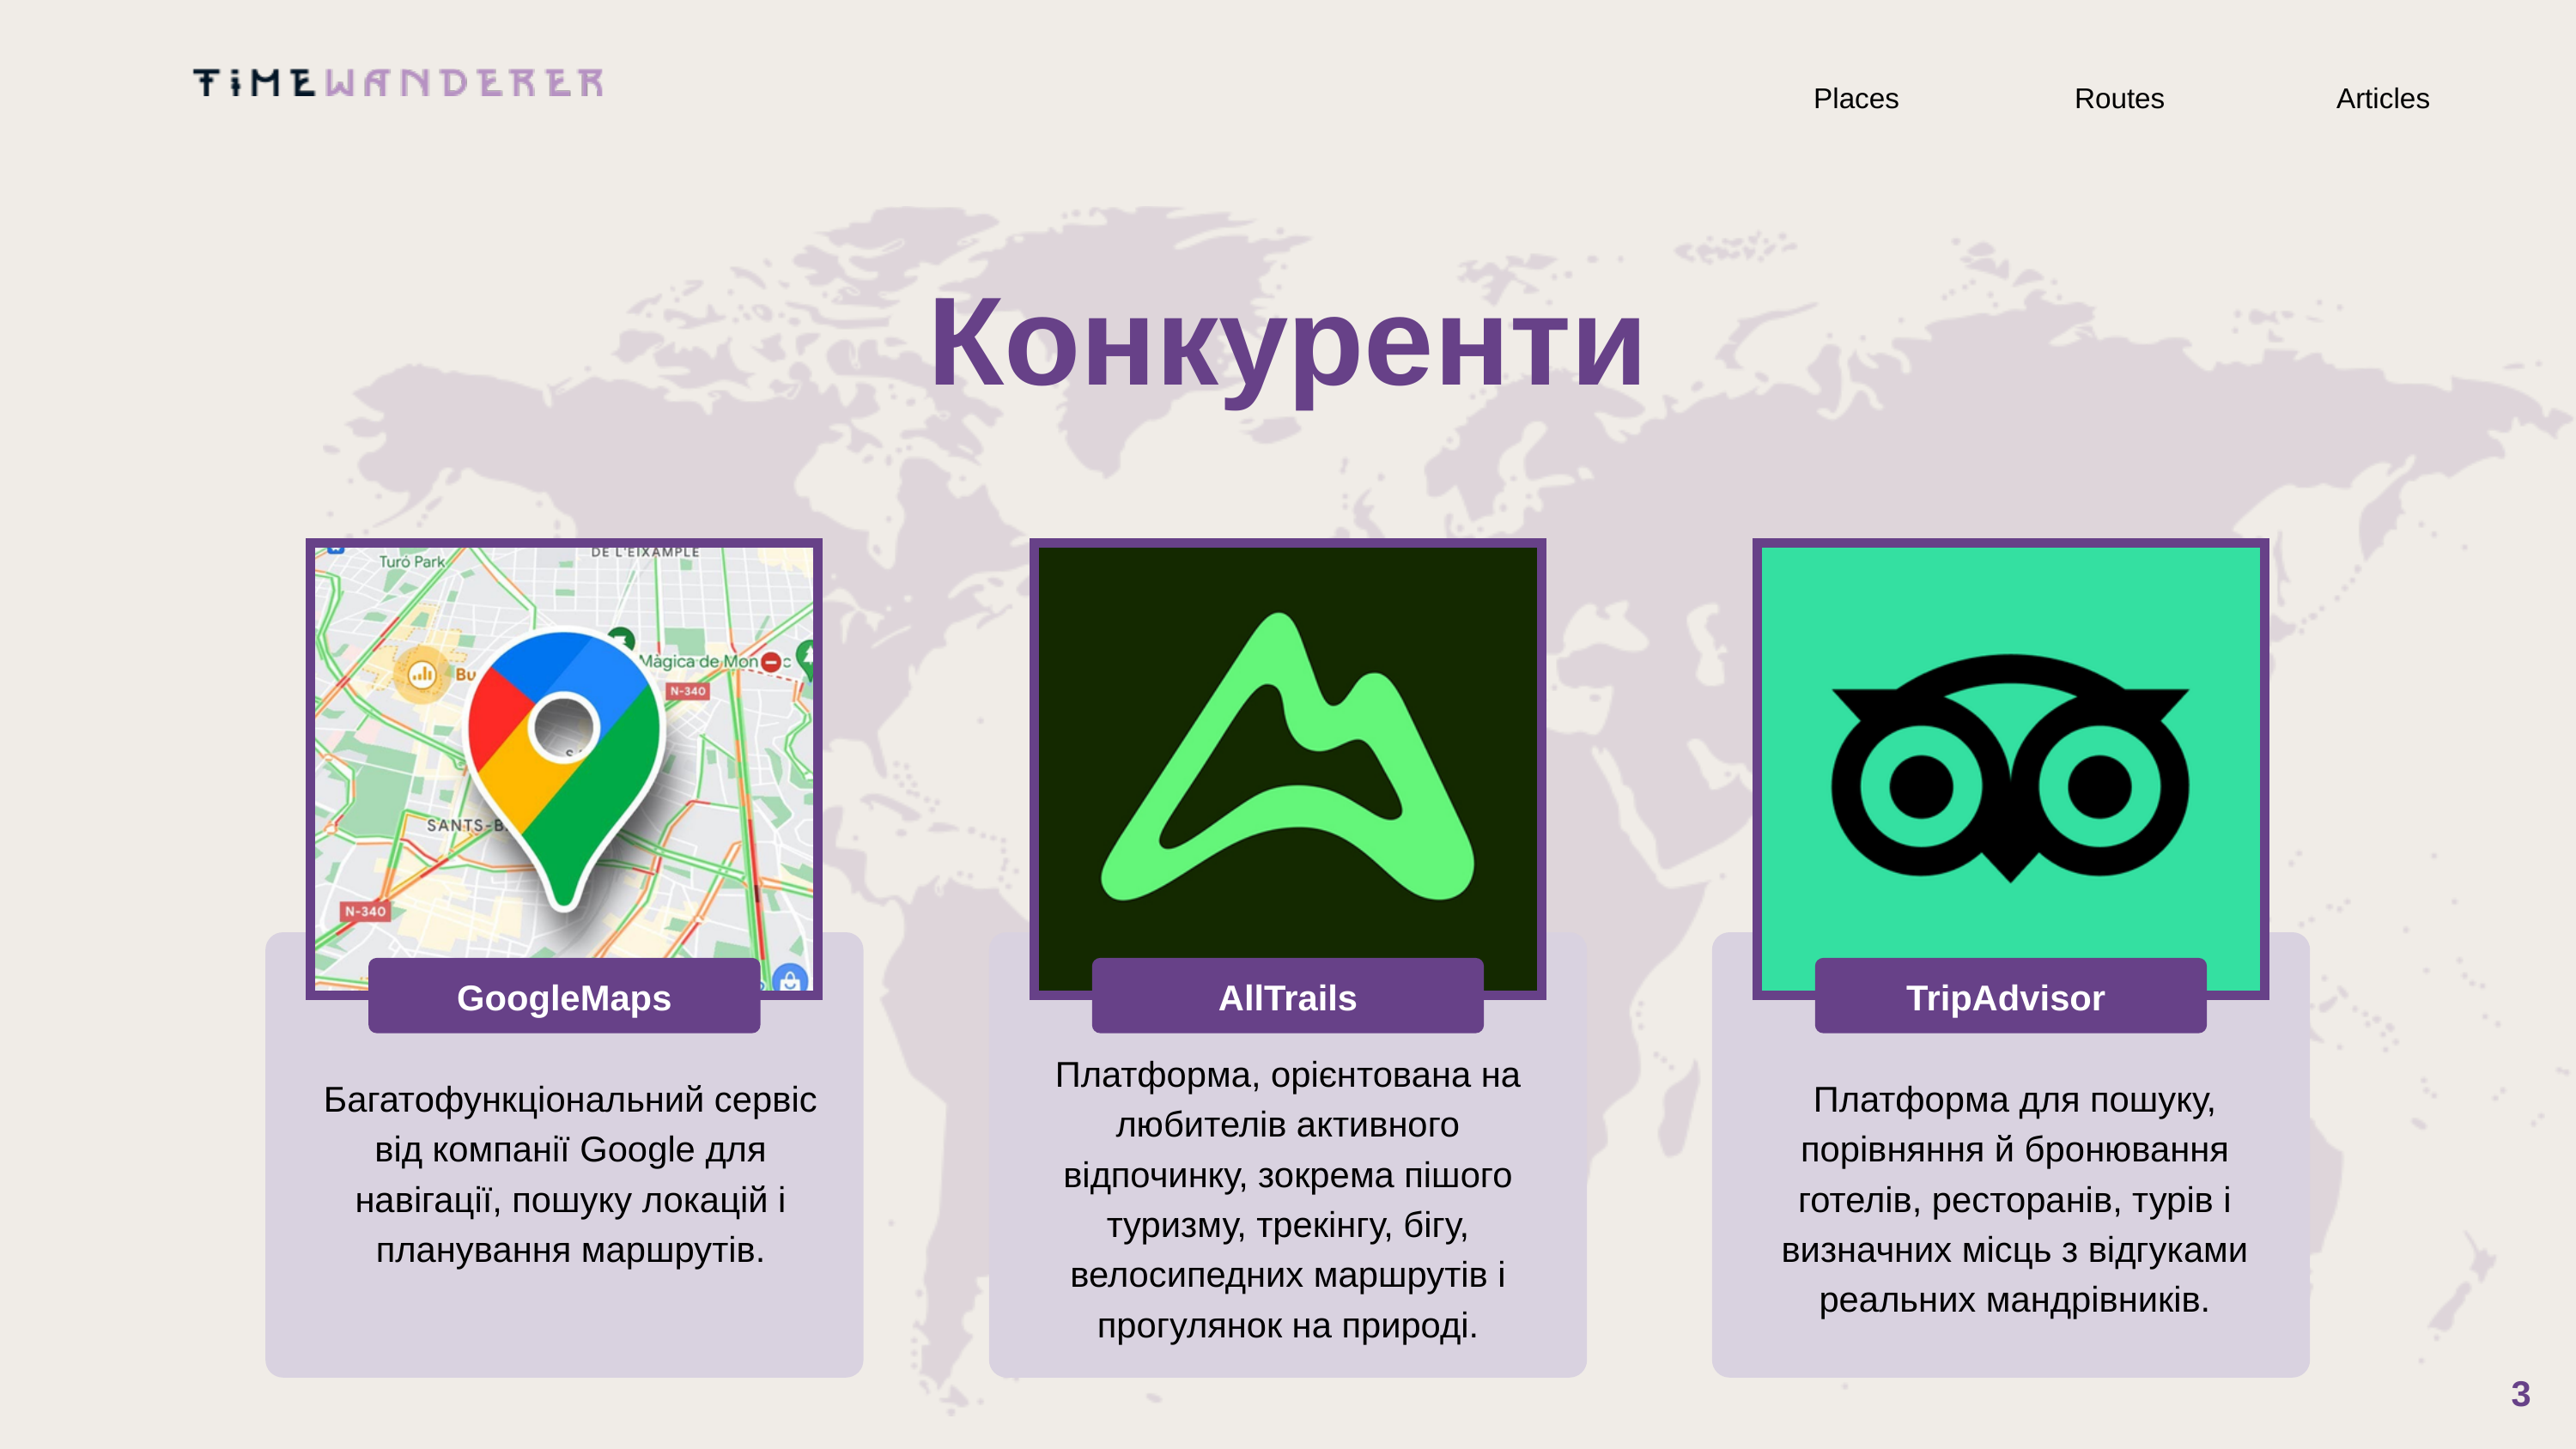

Places
Routes
Articles

Конкуренти

GoogleMaps
AllTrails
TripAdvisor
Платформа, орієнтована на любителів активного відпочинку, зокрема пішого туризму, трекінгу, бігу, велосипедних маршрутів і прогулянок на природі.
Багатофункціональний сервіс від компанії Google для навігації, пошуку локацій і планування маршрутів.
Платформа для пошуку, порівняння й бронювання готелів, ресторанів, турів і визначних місць з відгуками реальних мандрівників.
3